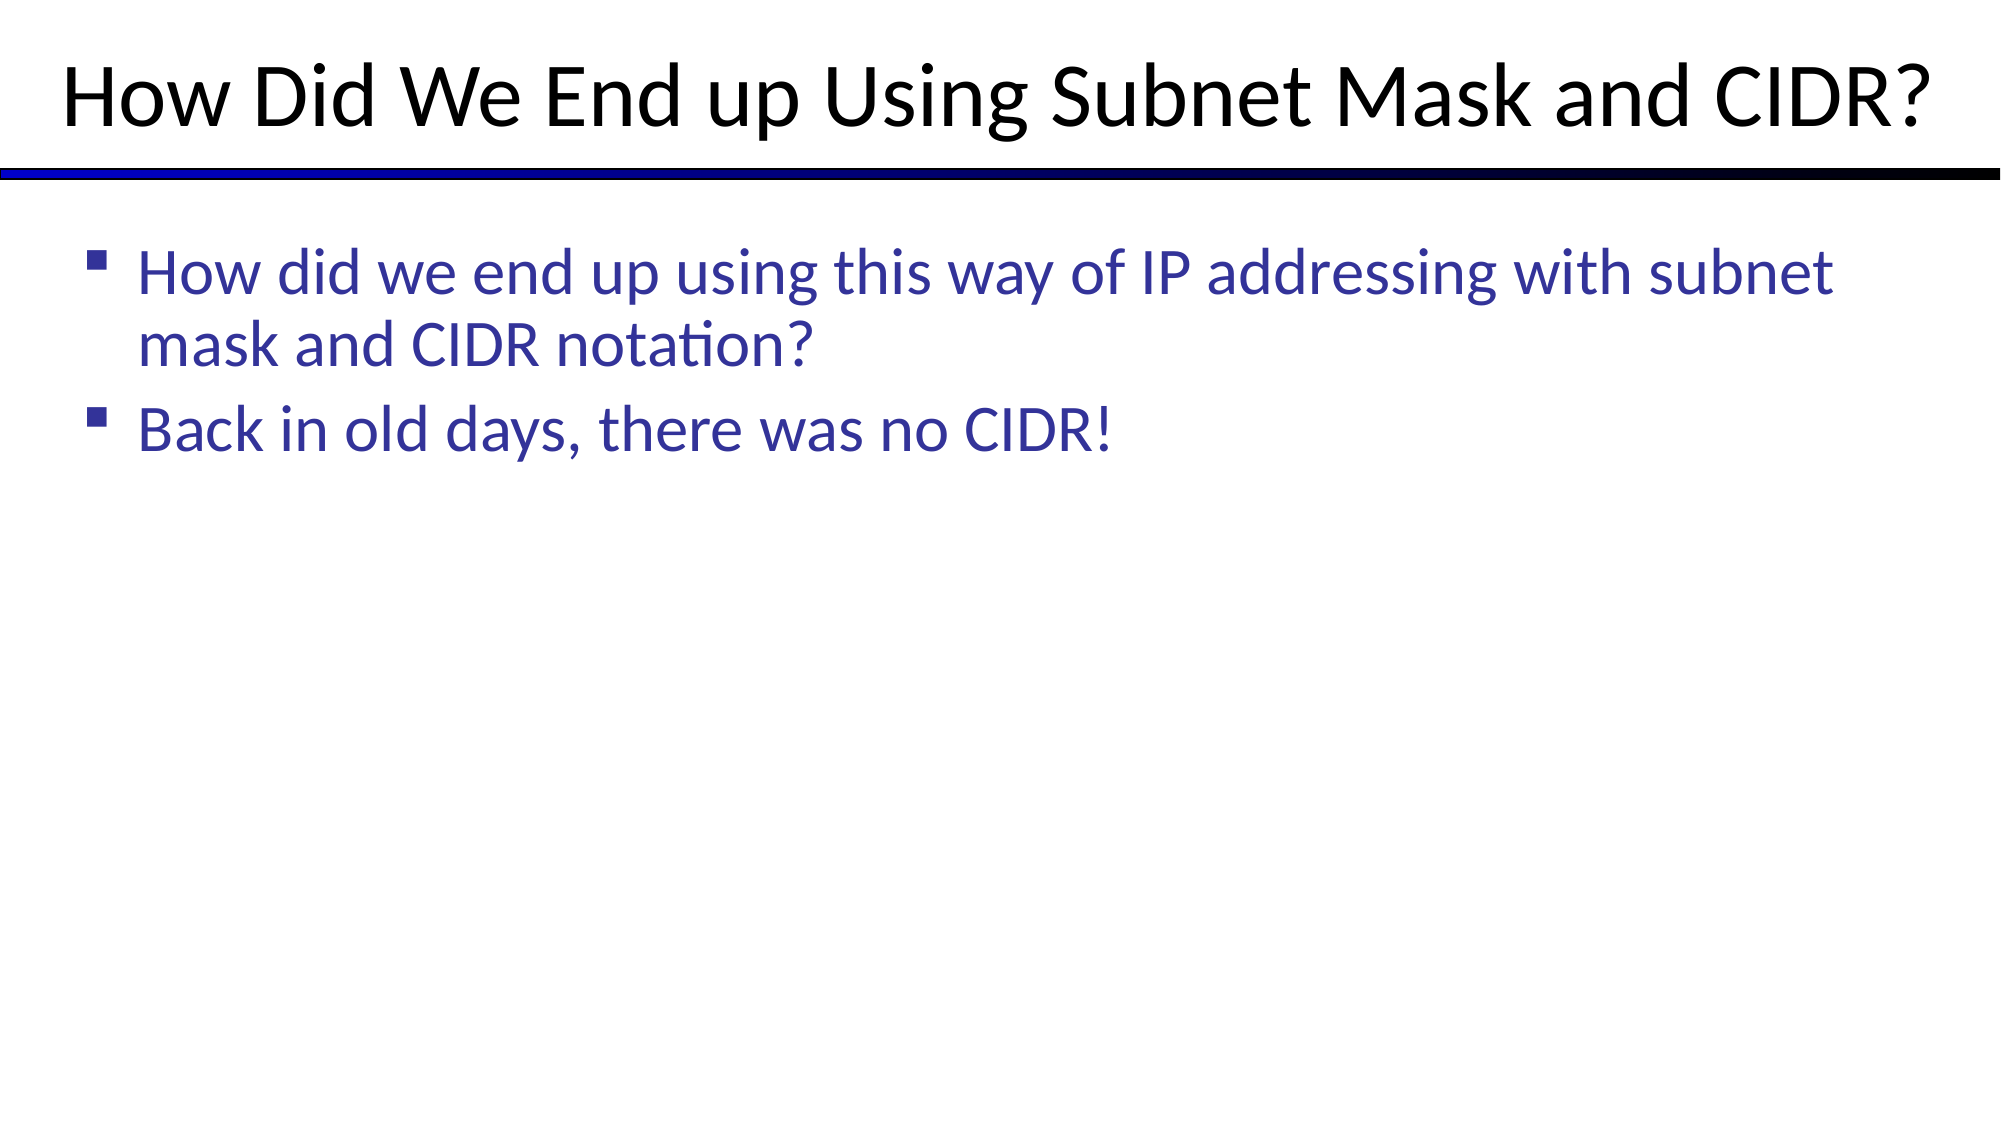

# How Did We End up Using Subnet Mask and CIDR?
How did we end up using this way of IP addressing with subnet mask and CIDR notation?
Back in old days, there was no CIDR!